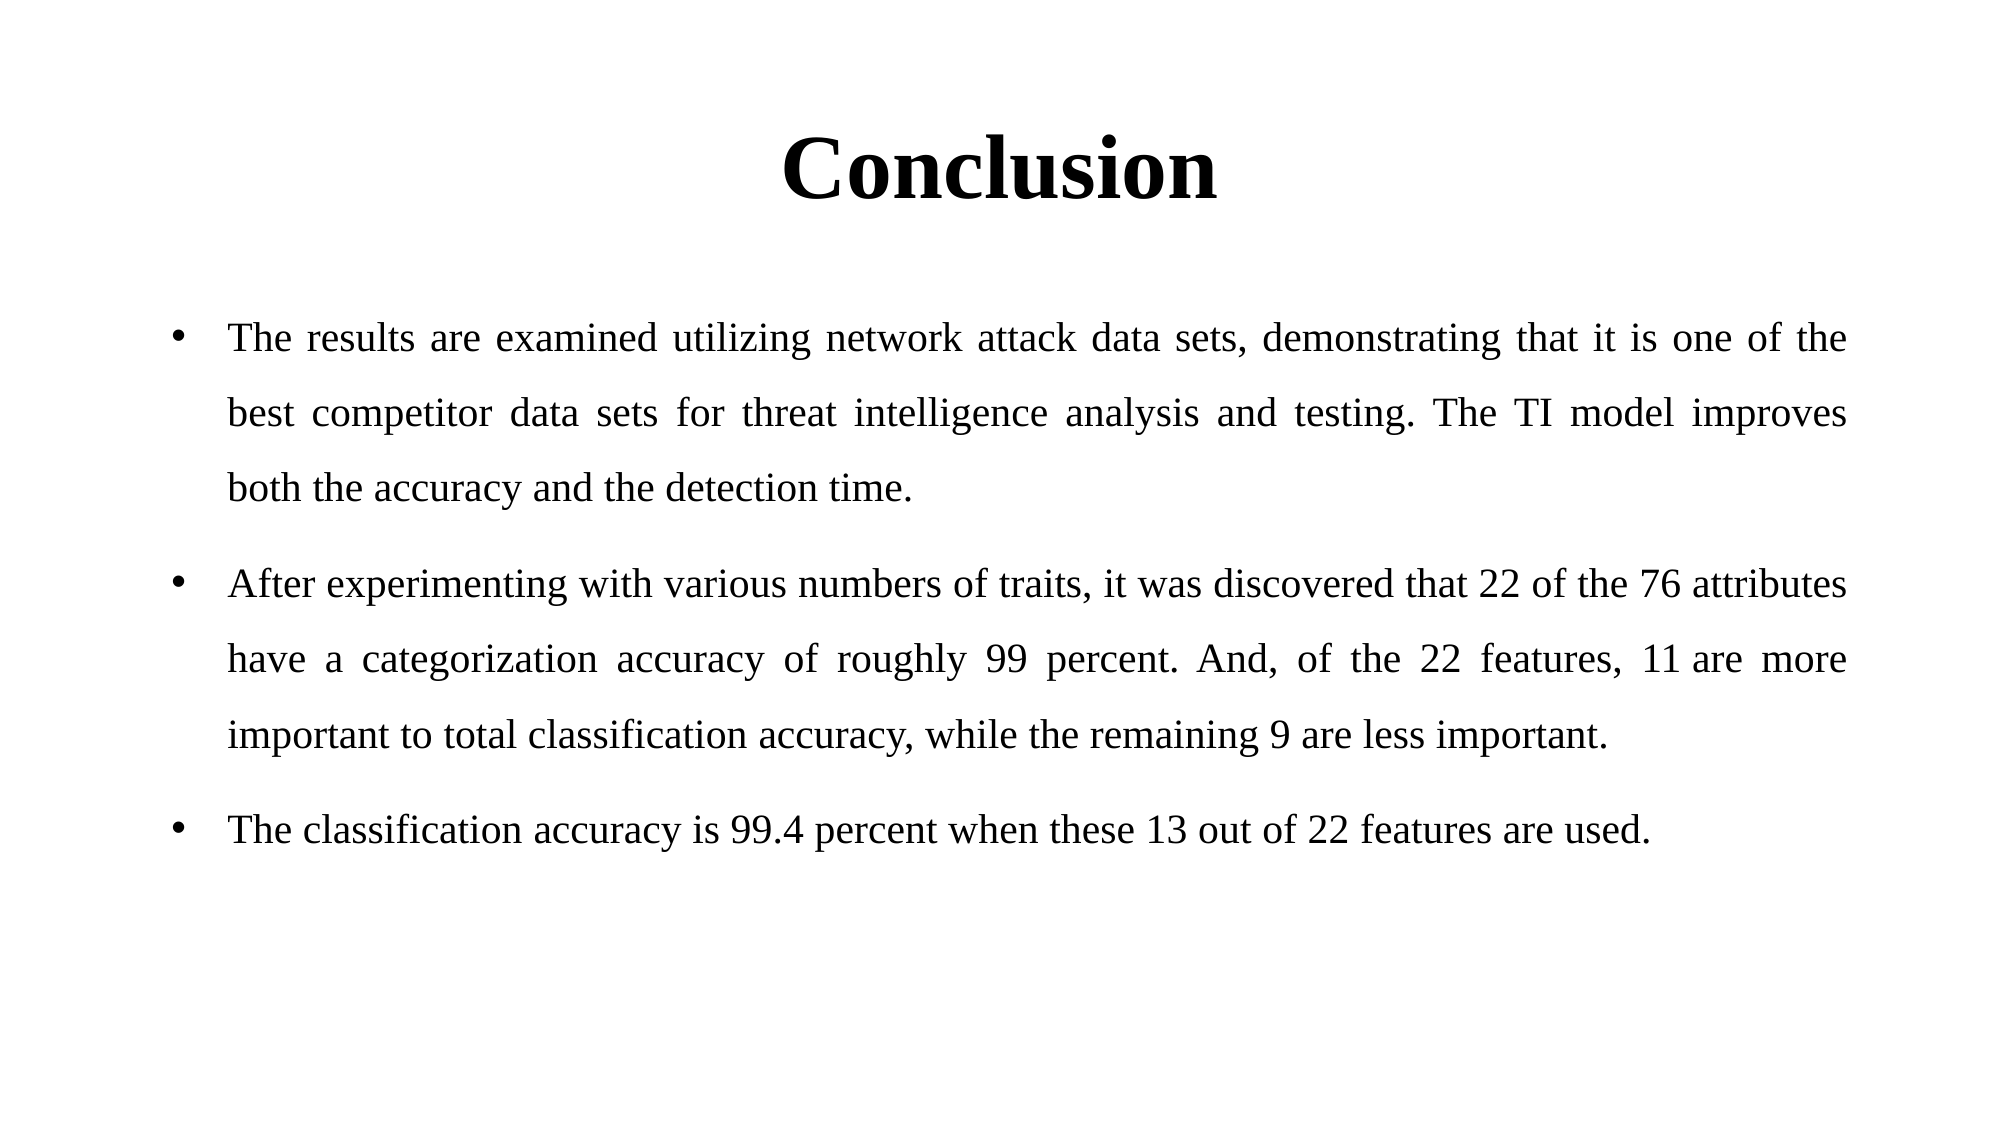

# Conclusion
The results are examined utilizing network attack data sets, demonstrating that it is one of the best competitor data sets for threat intelligence analysis and testing. The TI model improves both the accuracy and the detection time.
After experimenting with various numbers of traits, it was discovered that 22 of the 76 attributes have a categorization accuracy of roughly 99 percent. And, of the 22 features, 11 are more important to total classification accuracy, while the remaining 9 are less important.
The classification accuracy is 99.4 percent when these 13 out of 22 features are used.